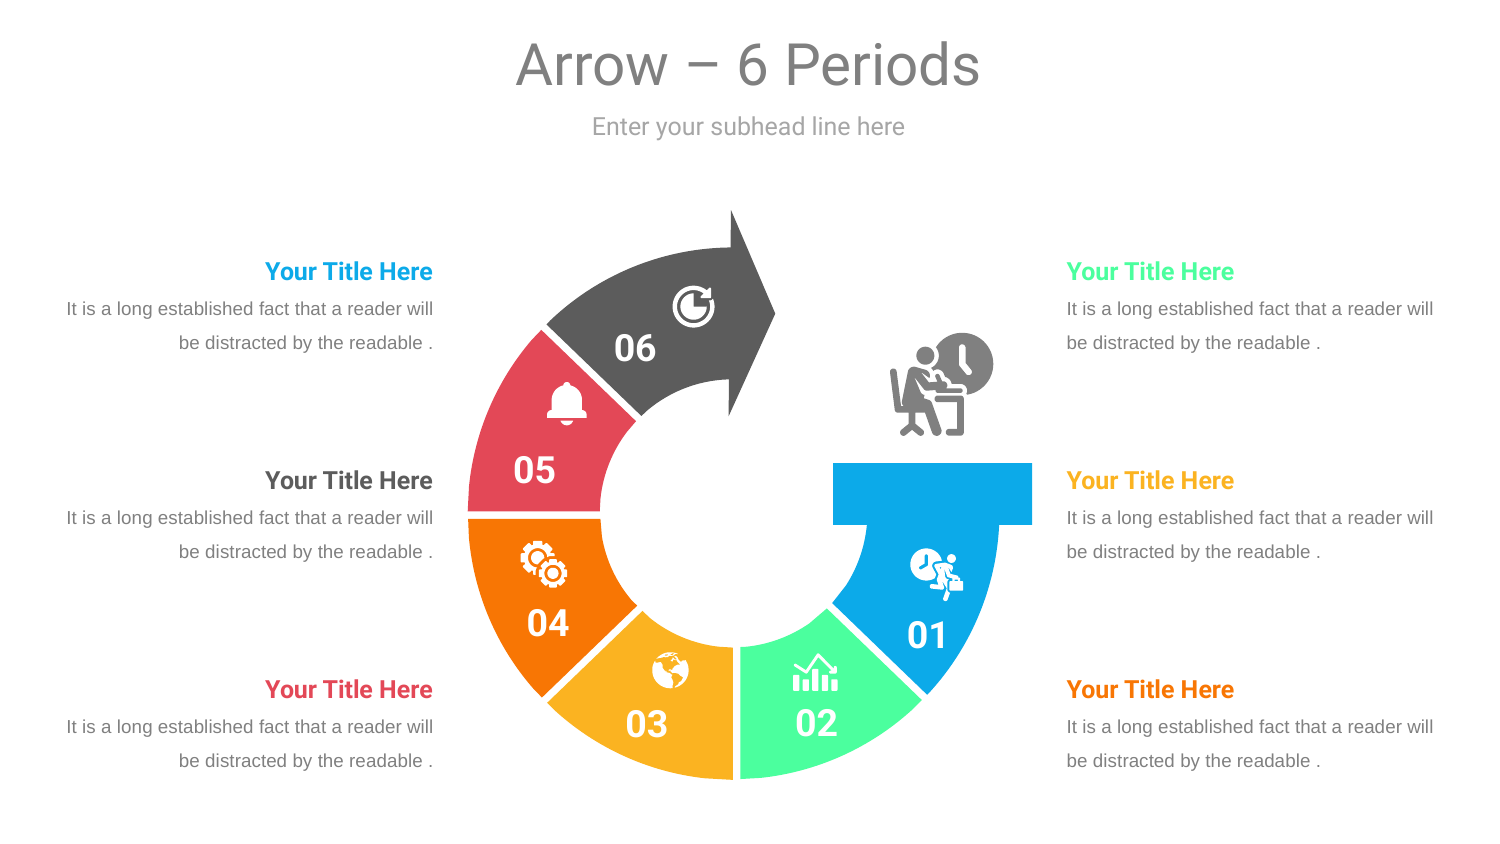

# Arrow – 6 Periods
Enter your subhead line here

Your Title Here
It is a long established fact that a reader will be distracted by the readable .
Your Title Here
It is a long established fact that a reader will be distracted by the readable .

06

05
Your Title Here
It is a long established fact that a reader will be distracted by the readable .
Your Title Here
It is a long established fact that a reader will be distracted by the readable .

04
01

Your Title Here
It is a long established fact that a reader will be distracted by the readable .
Your Title Here
It is a long established fact that a reader will be distracted by the readable .
02
03